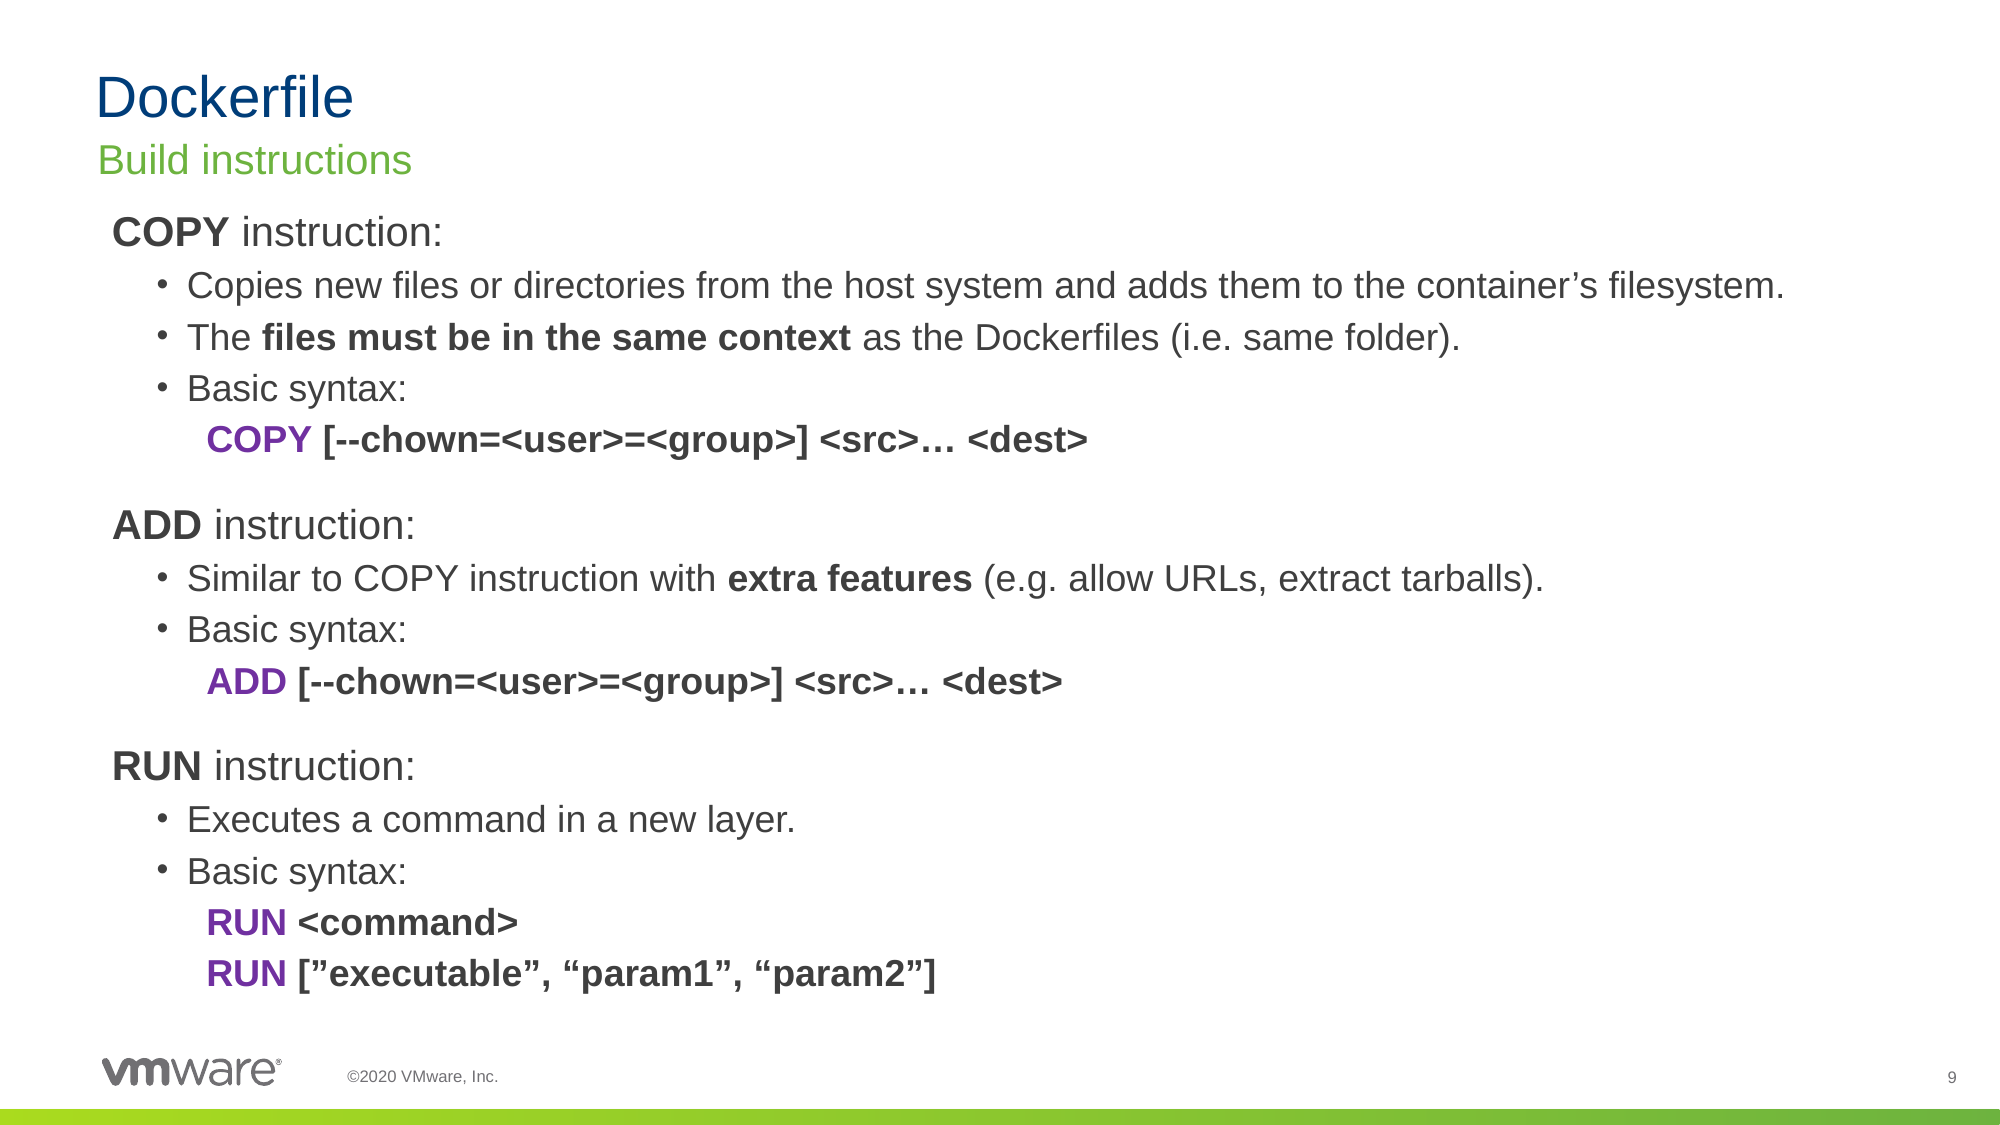

# Dockerfile
Build instructions

COPY instruction:
Copies new files or directories from the host system and adds them to the container’s filesystem.
The files must be in the same context as the Dockerfiles (i.e. same folder).
Basic syntax:
COPY [--chown=<user>=<group>] <src>… <dest>
ADD instruction:
Similar to COPY instruction with extra features (e.g. allow URLs, extract tarballs).
Basic syntax:
ADD [--chown=<user>=<group>] <src>… <dest>
RUN instruction:
Executes a command in a new layer.
Basic syntax:
RUN <command>
RUN [”executable”, “param1”, “param2”]